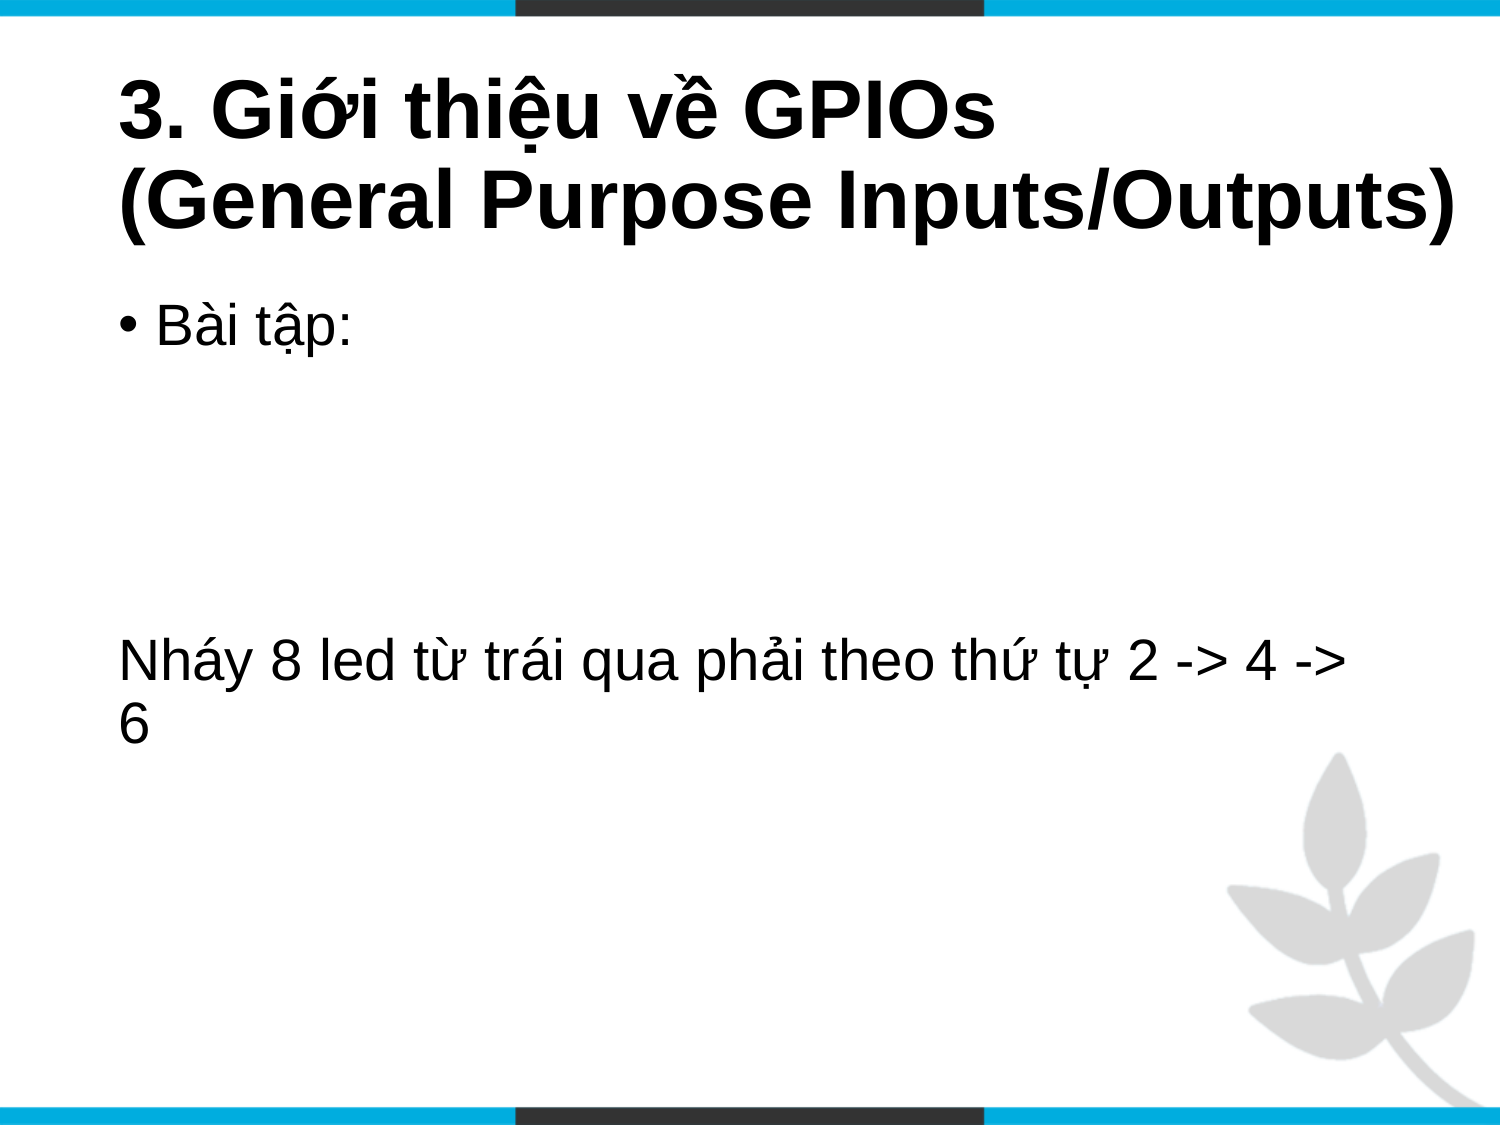

# 3. Giới thiệu về GPIOs (General Purpose Inputs/Outputs)
Bài tập:

Nháy 8 led từ trái qua phải theo thứ tự 2 -> 4 -> 6